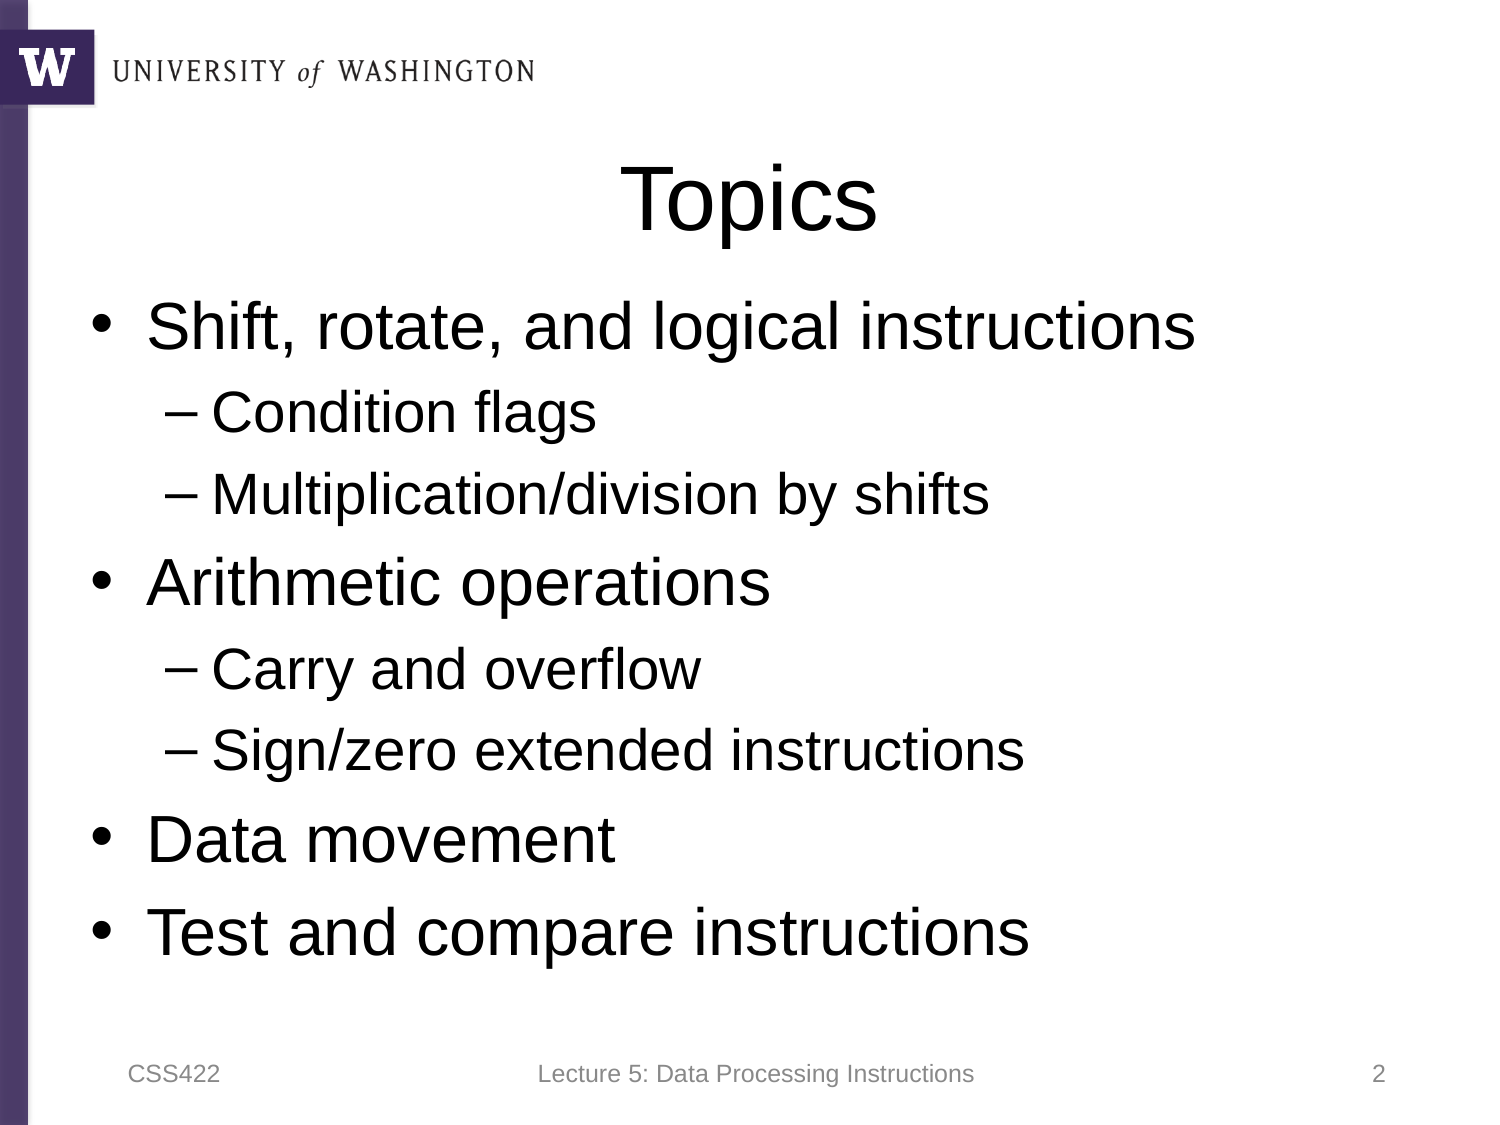

# Topics
Shift, rotate, and logical instructions
Condition flags
Multiplication/division by shifts
Arithmetic operations
Carry and overflow
Sign/zero extended instructions
Data movement
Test and compare instructions
CSS422
Lecture 5: Data Processing Instructions
2